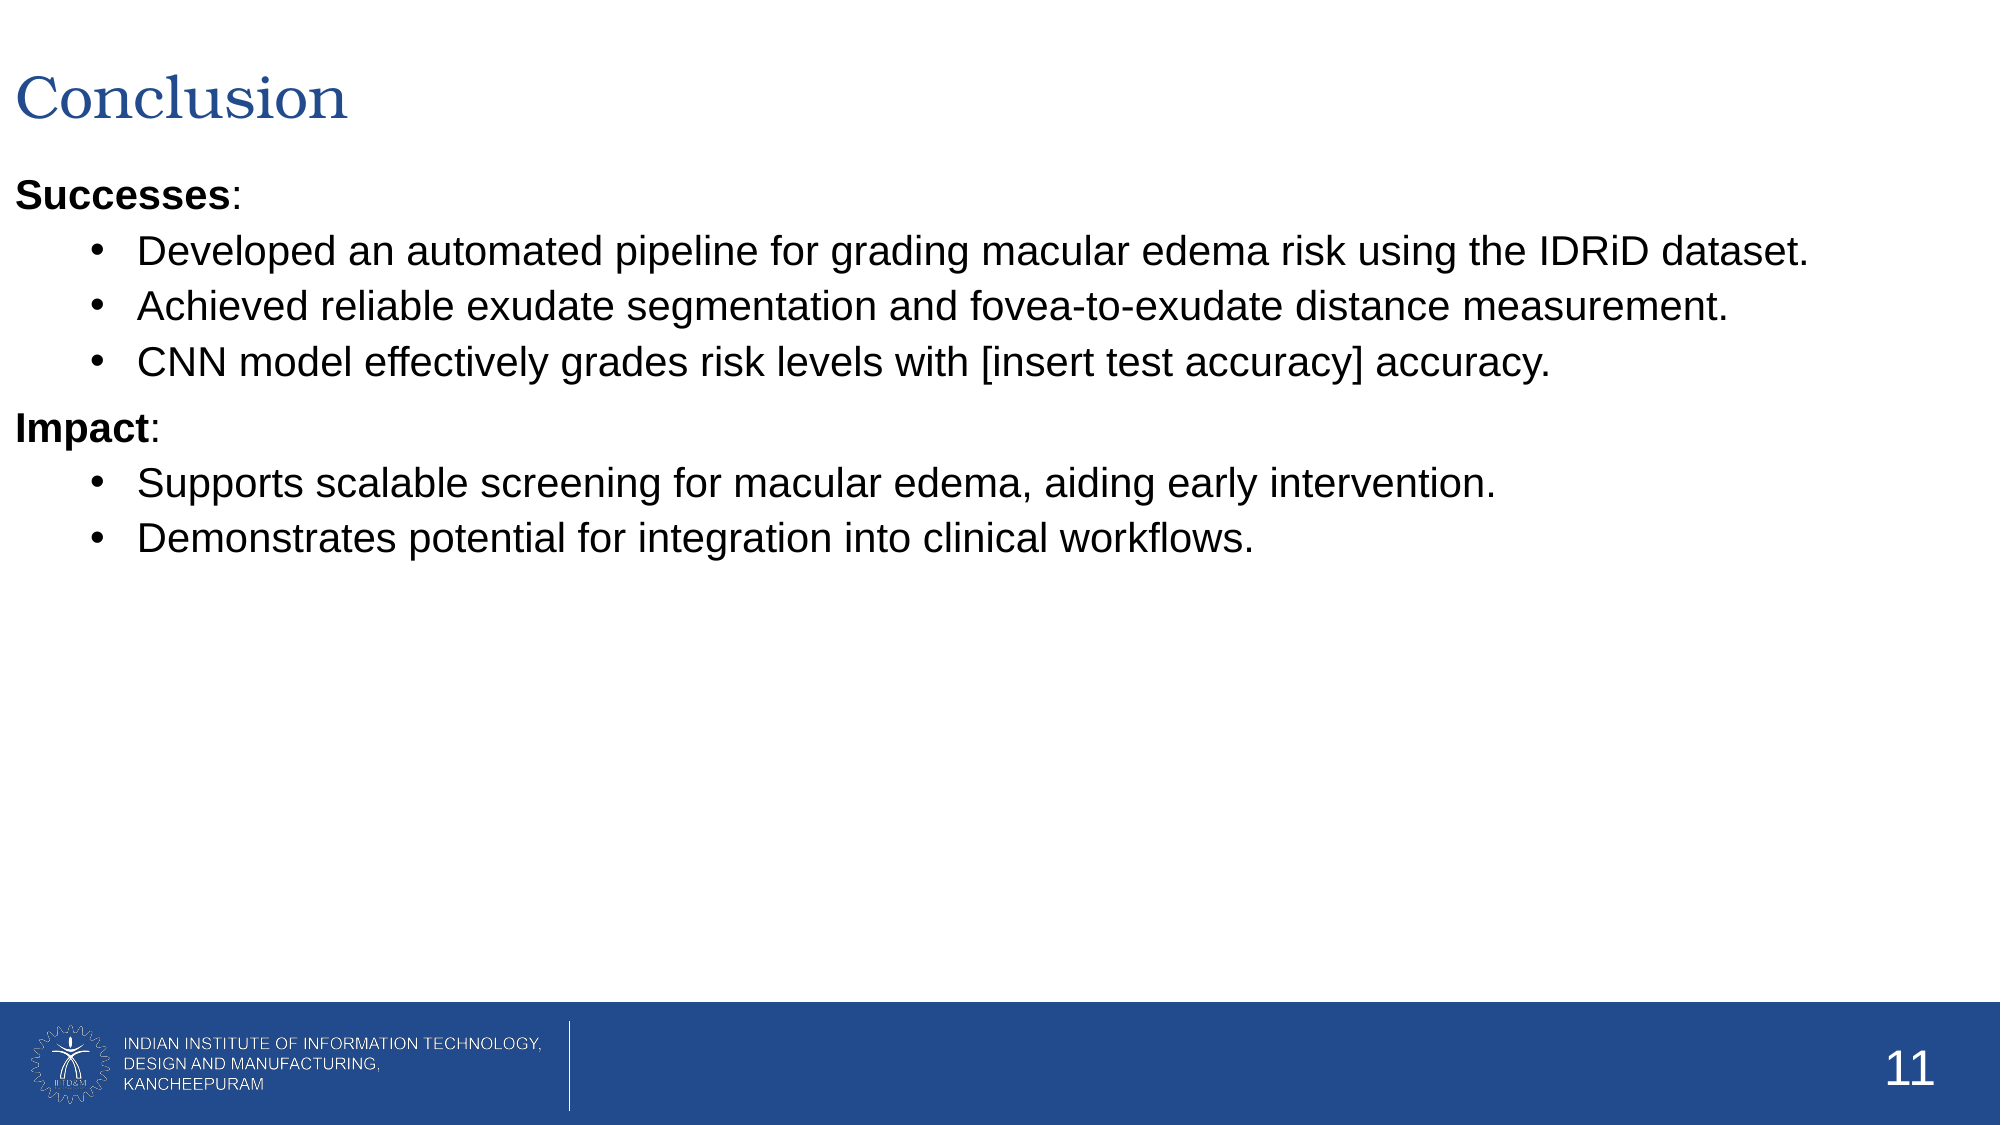

# Conclusion
Successes:
Developed an automated pipeline for grading macular edema risk using the IDRiD dataset.
Achieved reliable exudate segmentation and fovea-to-exudate distance measurement.
CNN model effectively grades risk levels with [insert test accuracy] accuracy.
Impact:
Supports scalable screening for macular edema, aiding early intervention.
Demonstrates potential for integration into clinical workflows.
11